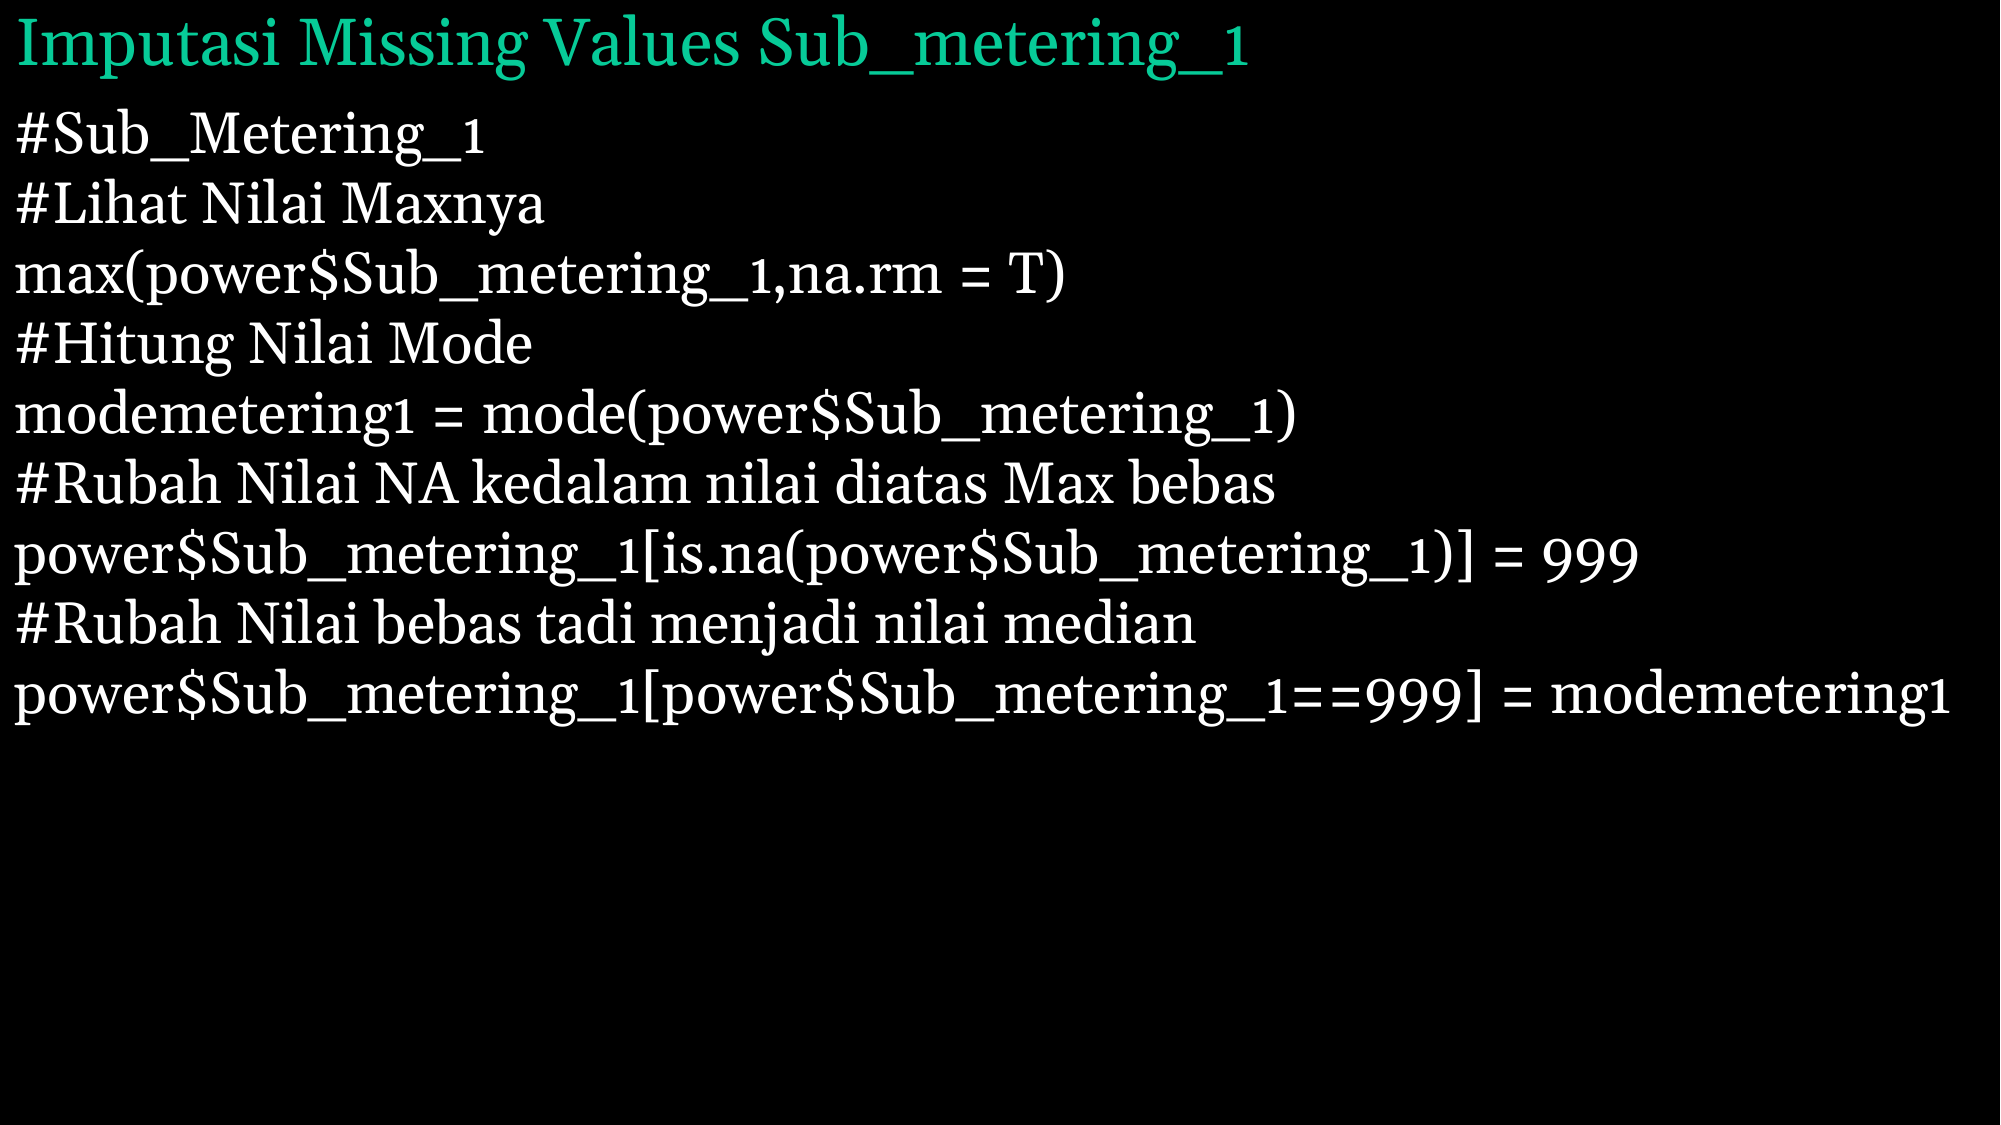

# Imputasi Missing Values Sub_metering_1
#Sub_Metering_1
#Lihat Nilai Maxnya
max(power$Sub_metering_1,na.rm = T)
#Hitung Nilai Mode
modemetering1 = mode(power$Sub_metering_1)
#Rubah Nilai NA kedalam nilai diatas Max bebas
power$Sub_metering_1[is.na(power$Sub_metering_1)] = 999
#Rubah Nilai bebas tadi menjadi nilai median
power$Sub_metering_1[power$Sub_metering_1==999] = modemetering1